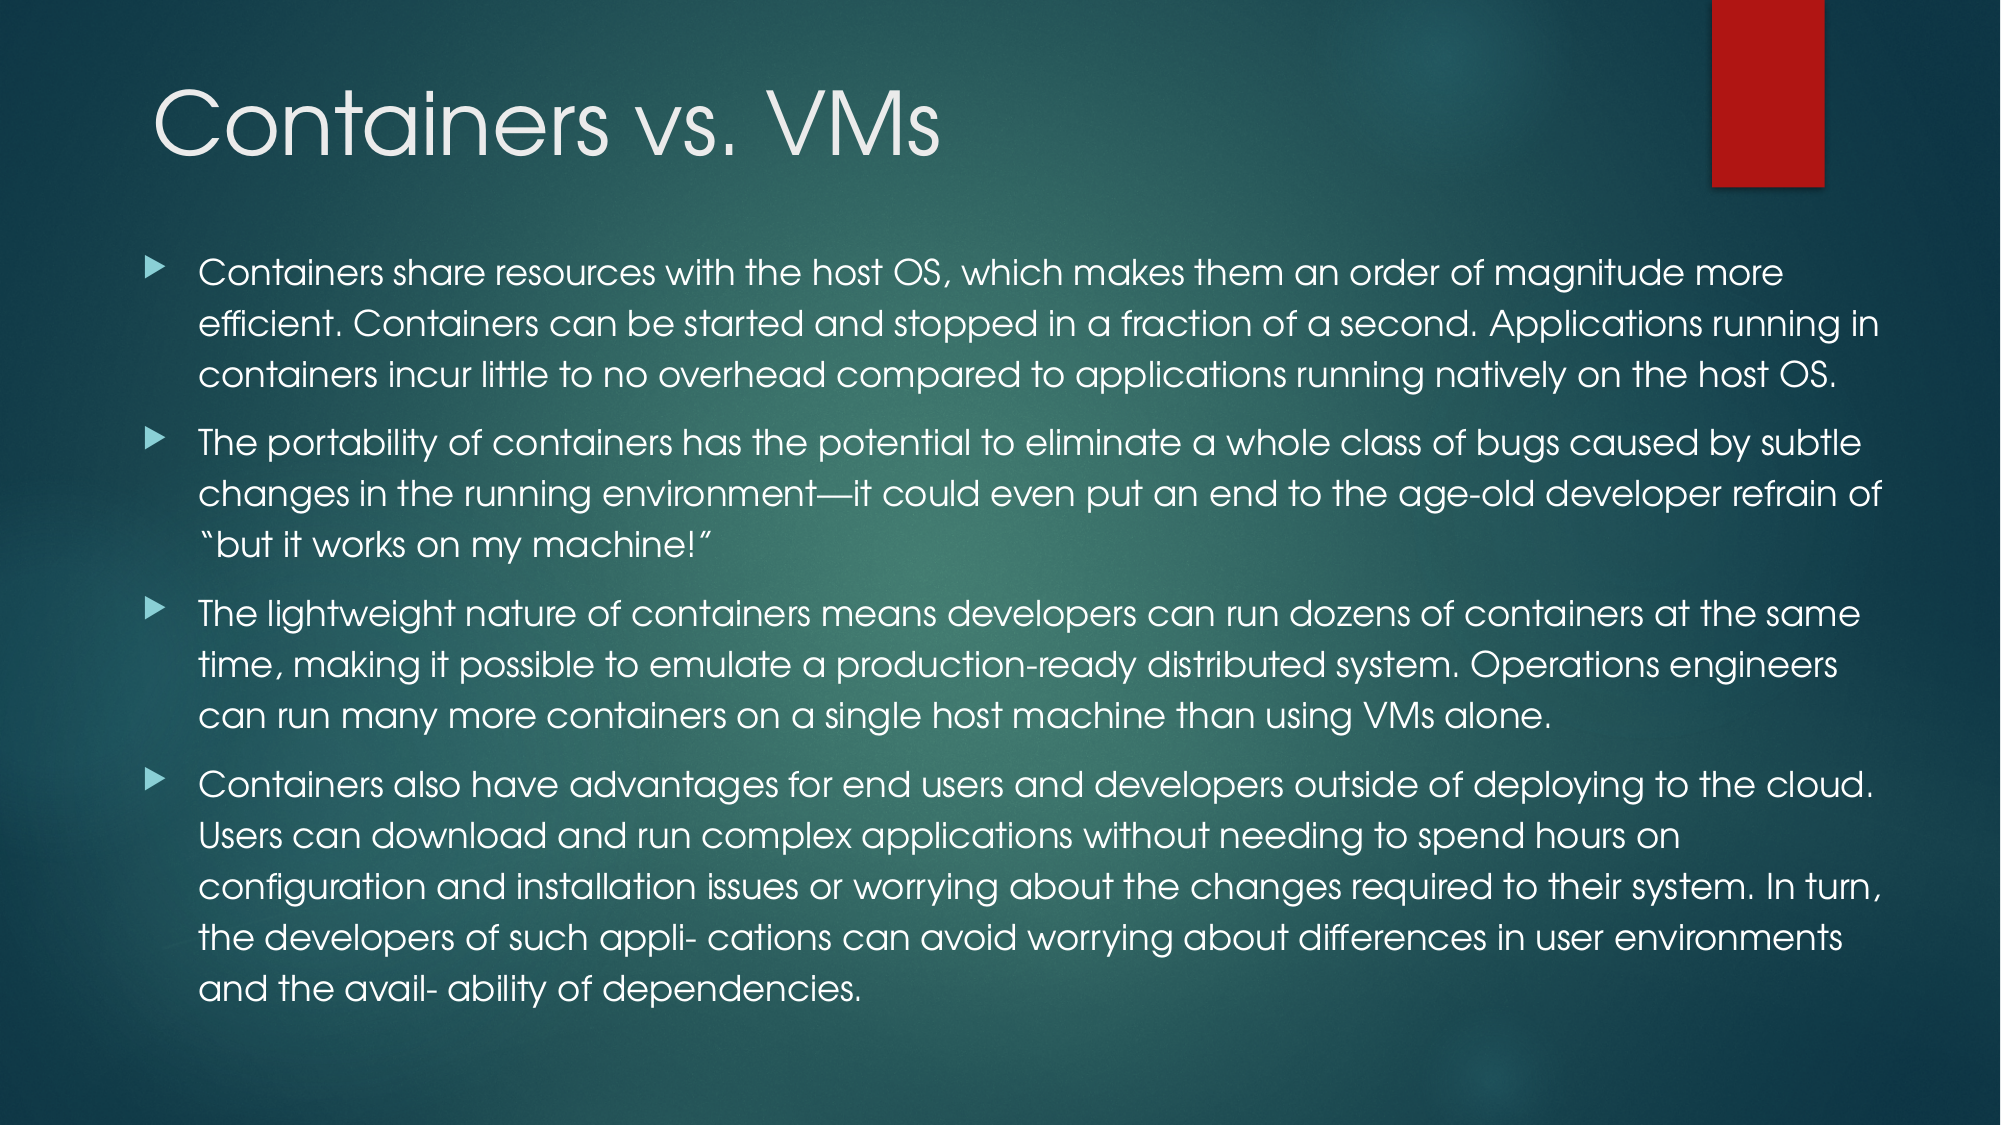

# Containers vs. VMs
Containers share resources with the host OS, which makes them an order of magnitude more efficient. Containers can be started and stopped in a fraction of a second. Applications running in containers incur little to no overhead compared to applications running natively on the host OS.
The portability of containers has the potential to eliminate a whole class of bugs caused by subtle changes in the running environment—it could even put an end to the age-old developer refrain of “but it works on my machine!”
The lightweight nature of containers means developers can run dozens of containers at the same time, making it possible to emulate a production-ready distributed system. Operations engineers can run many more containers on a single host machine than using VMs alone.
Containers also have advantages for end users and developers outside of deploying to the cloud. Users can download and run complex applications without needing to spend hours on configuration and installation issues or worrying about the changes required to their system. In turn, the developers of such appli‐ cations can avoid worrying about differences in user environments and the avail‐ ability of dependencies.